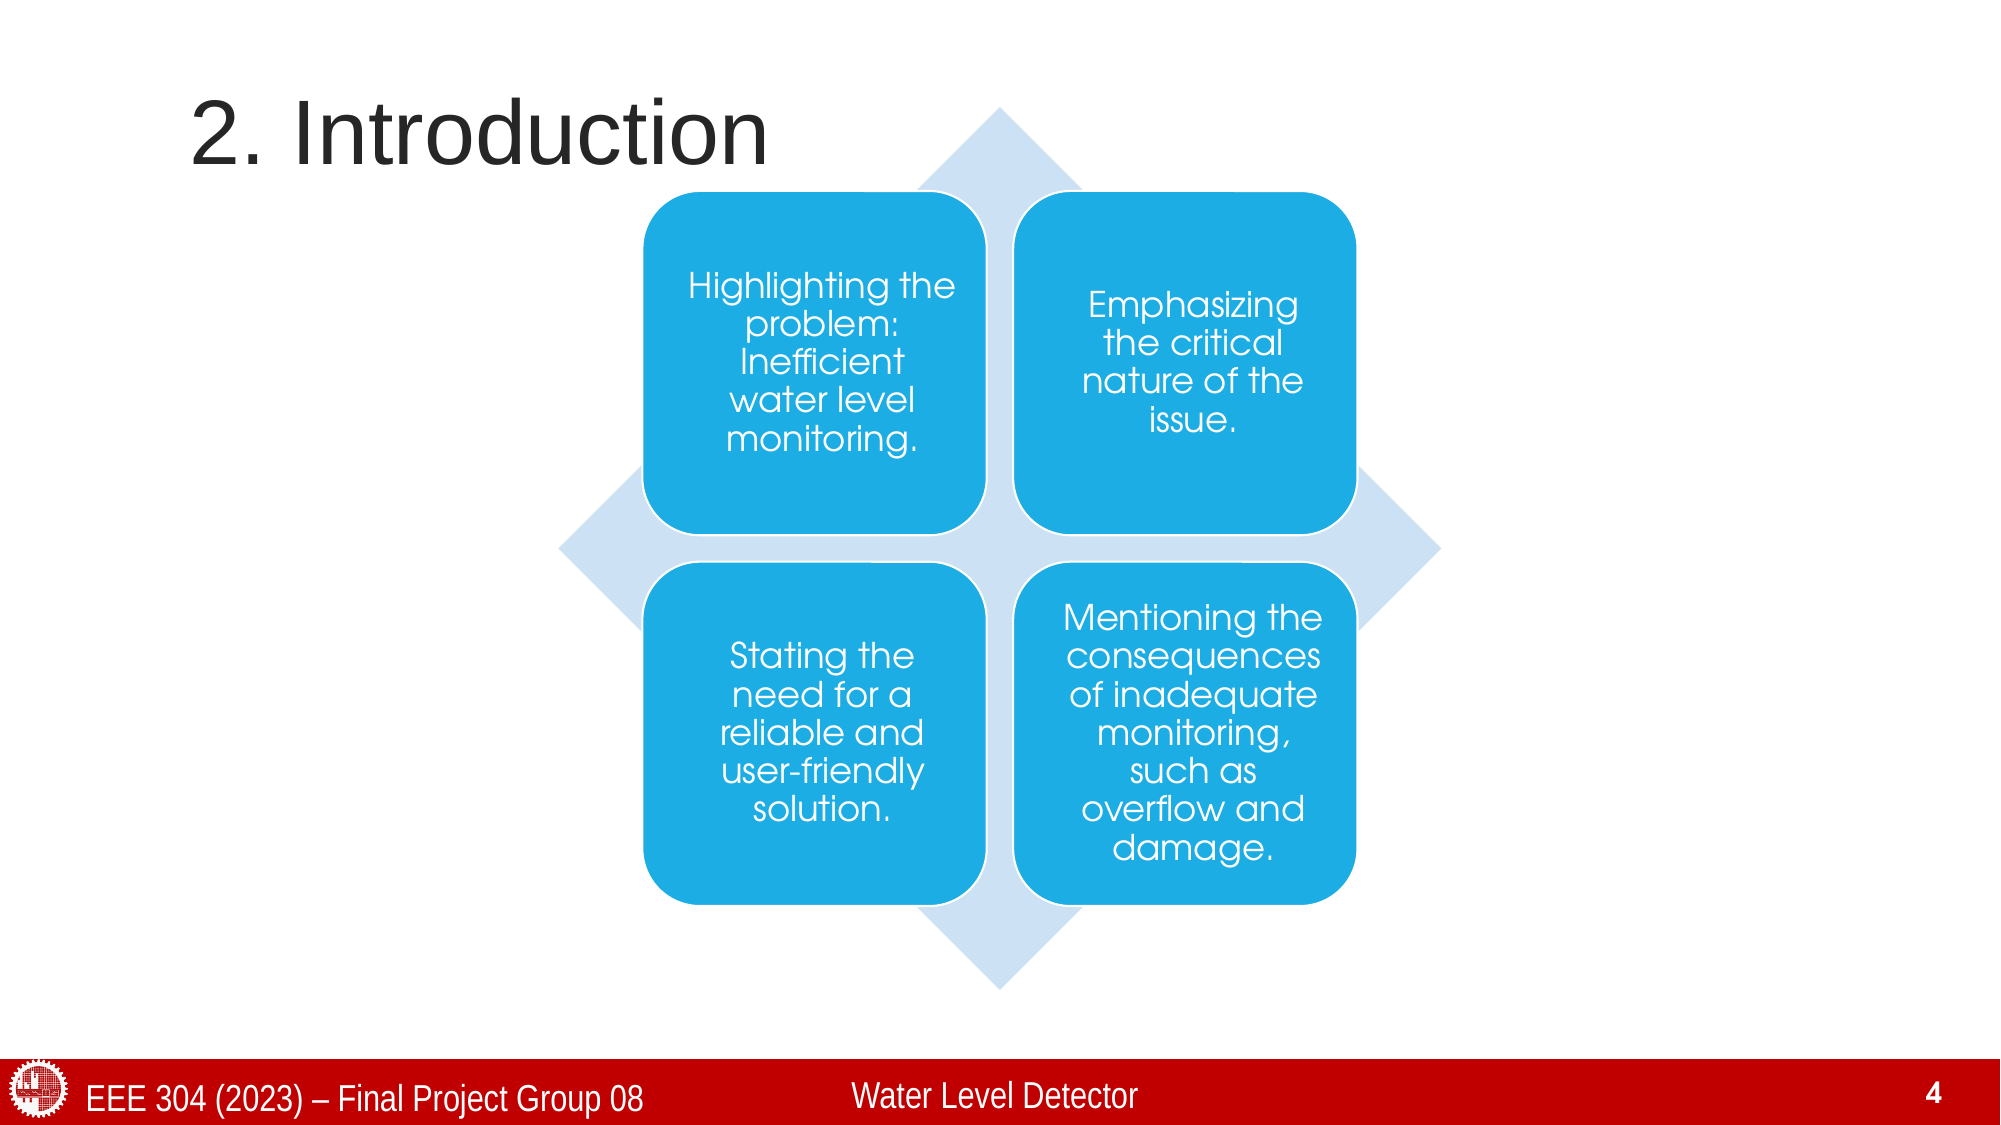

# 2. Introduction
Highlighting the problem: Inefficient water level monitoring.
Emphasizing the critical nature of the issue.
Stating the need for a reliable and user-friendly solution.
Mentioning the consequences of inadequate monitoring, such as overflow and damage.
Water Level Detector
EEE 304 (2023) – Final Project Group 08
4